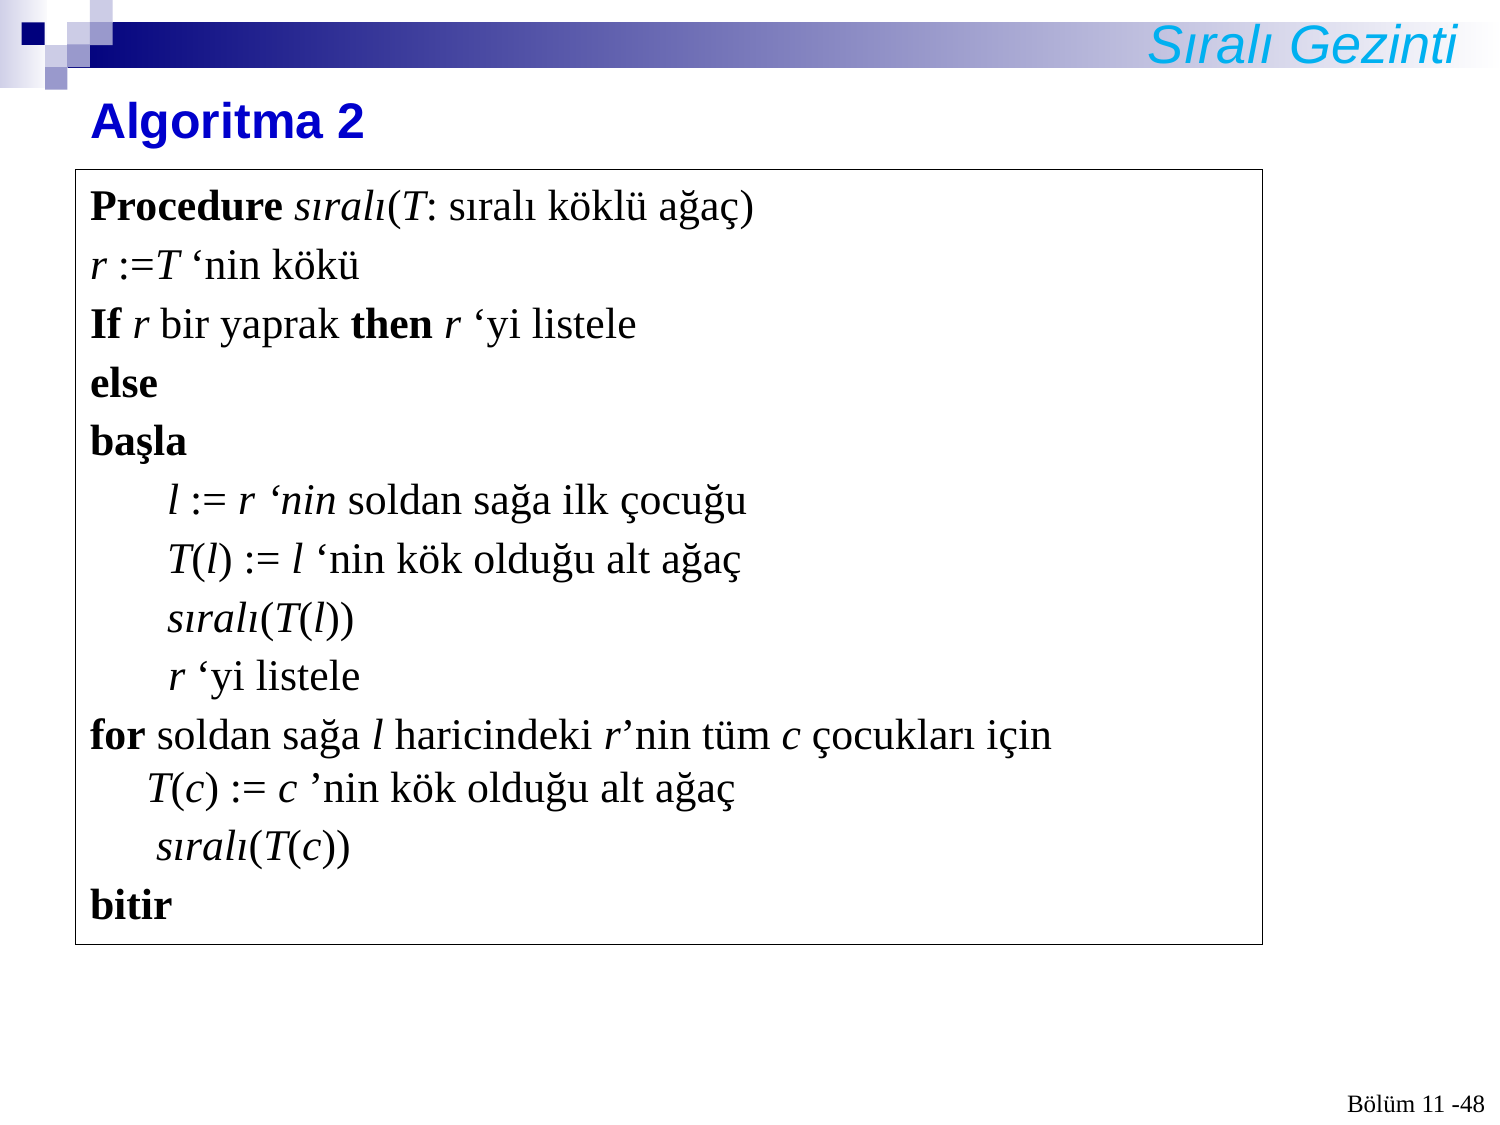

Sıralı Gezinti
# Algoritma 2
Procedure sıralı(T: sıralı köklü ağaç)
r :=T ‘nin kökü
If r bir yaprak then r ‘yi listele
else
başla
       l := r ‘nin soldan sağa ilk çocuğu
       T(l) := l ‘nin kök olduğu alt ağaç
       sıralı(T(l))
	  r ‘yi listele
for soldan sağa l haricindeki r’nin tüm c çocukları için             T(c) := c ’nin kök olduğu alt ağaç
      sıralı(T(c))
bitir
Bölüm 11 -48